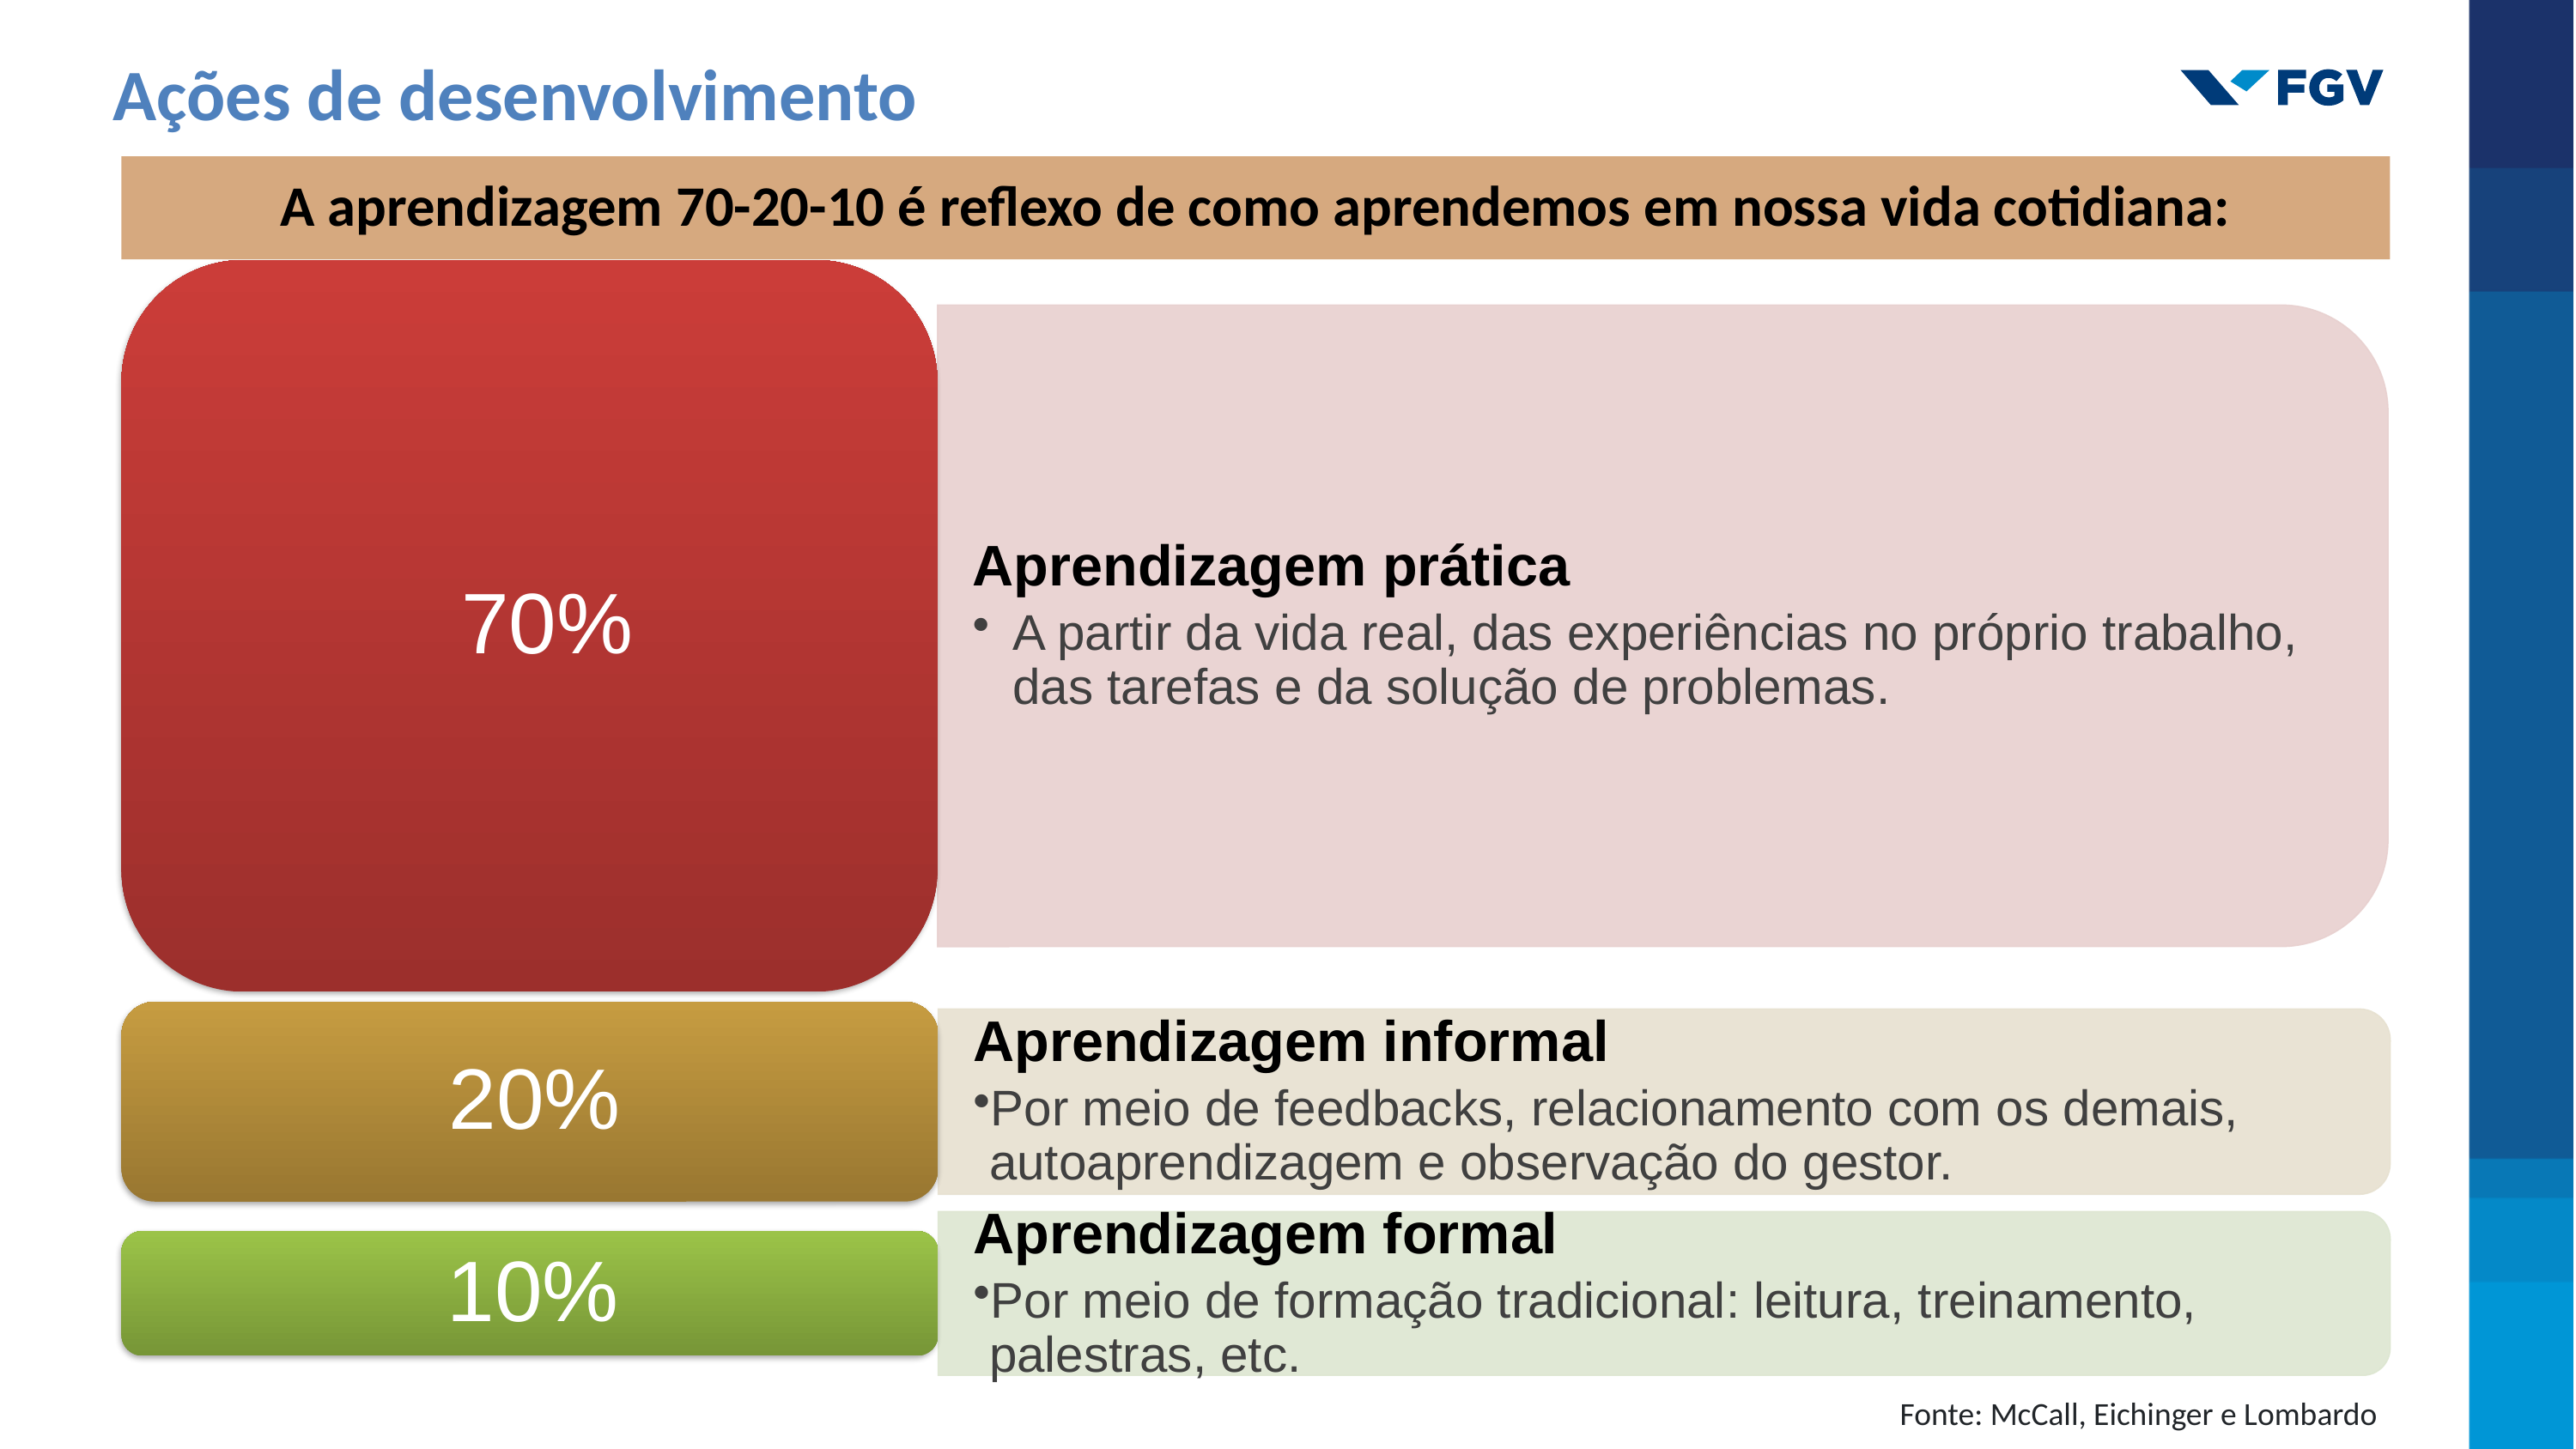

# Ações de desenvolvimento
A aprendizagem 70-20-10 é reflexo de como aprendemos em nossa vida cotidiana:
Aprendizagem prática
A partir da vida real, das experiências no próprio trabalho, das tarefas e da solução de problemas.
70%
Aprendizagem informal
Por meio de feedbacks, relacionamento com os demais, autoaprendizagem e observação do gestor.
20%
Aprendizagem formal
Por meio de formação tradicional: leitura, treinamento, palestras, etc.
10%
Fonte: McCall, Eichinger e Lombardo